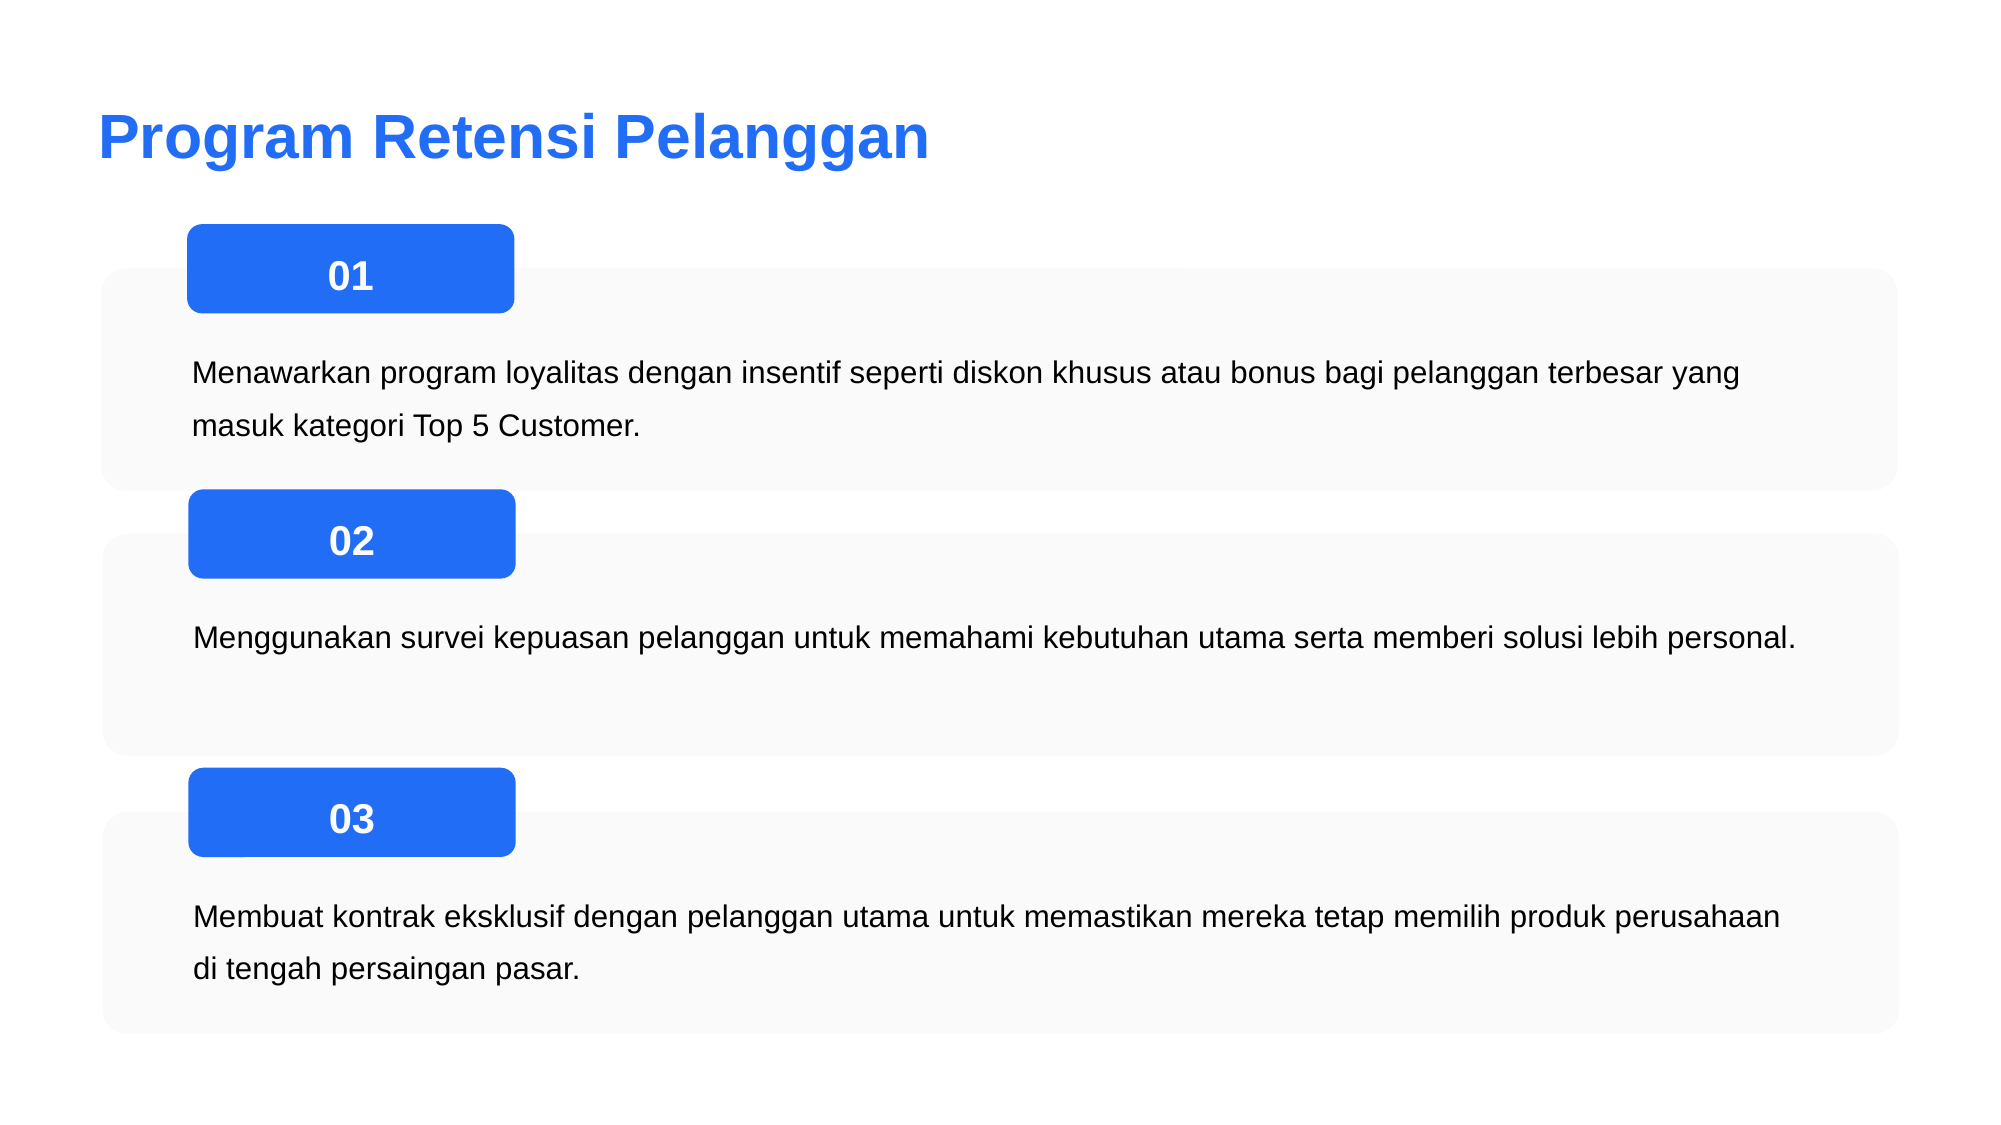

Program Retensi Pelanggan

01

Menawarkan program loyalitas dengan insentif seperti diskon khusus atau bonus bagi pelanggan terbesar yang masuk kategori Top 5 Customer.

02

Menggunakan survei kepuasan pelanggan untuk memahami kebutuhan utama serta memberi solusi lebih personal.

03

Membuat kontrak eksklusif dengan pelanggan utama untuk memastikan mereka tetap memilih produk perusahaan di tengah persaingan pasar.